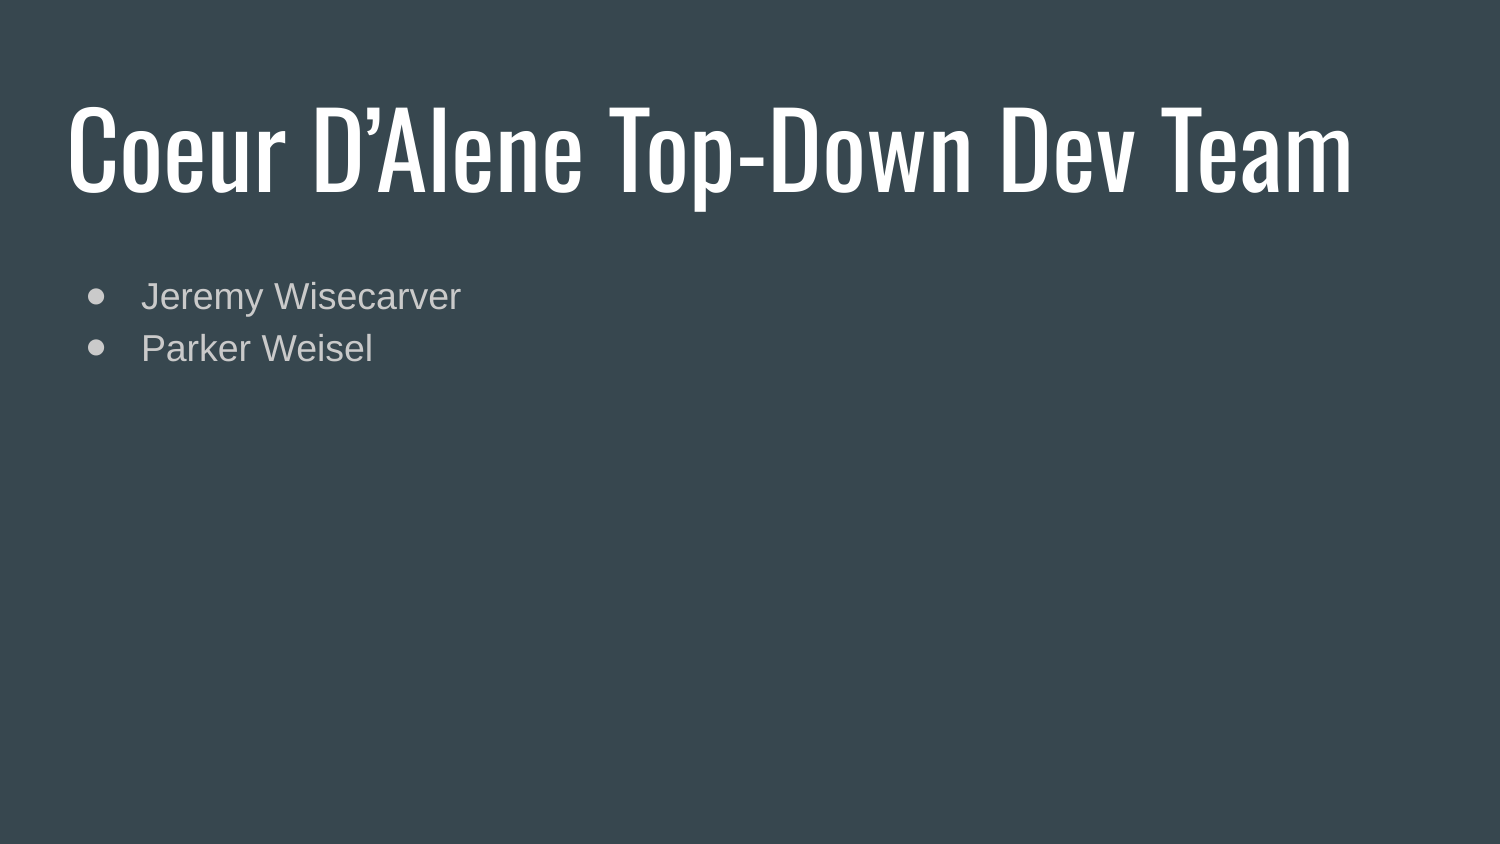

# Coeur D’Alene Top-Down Dev Team
Jeremy Wisecarver
Parker Weisel